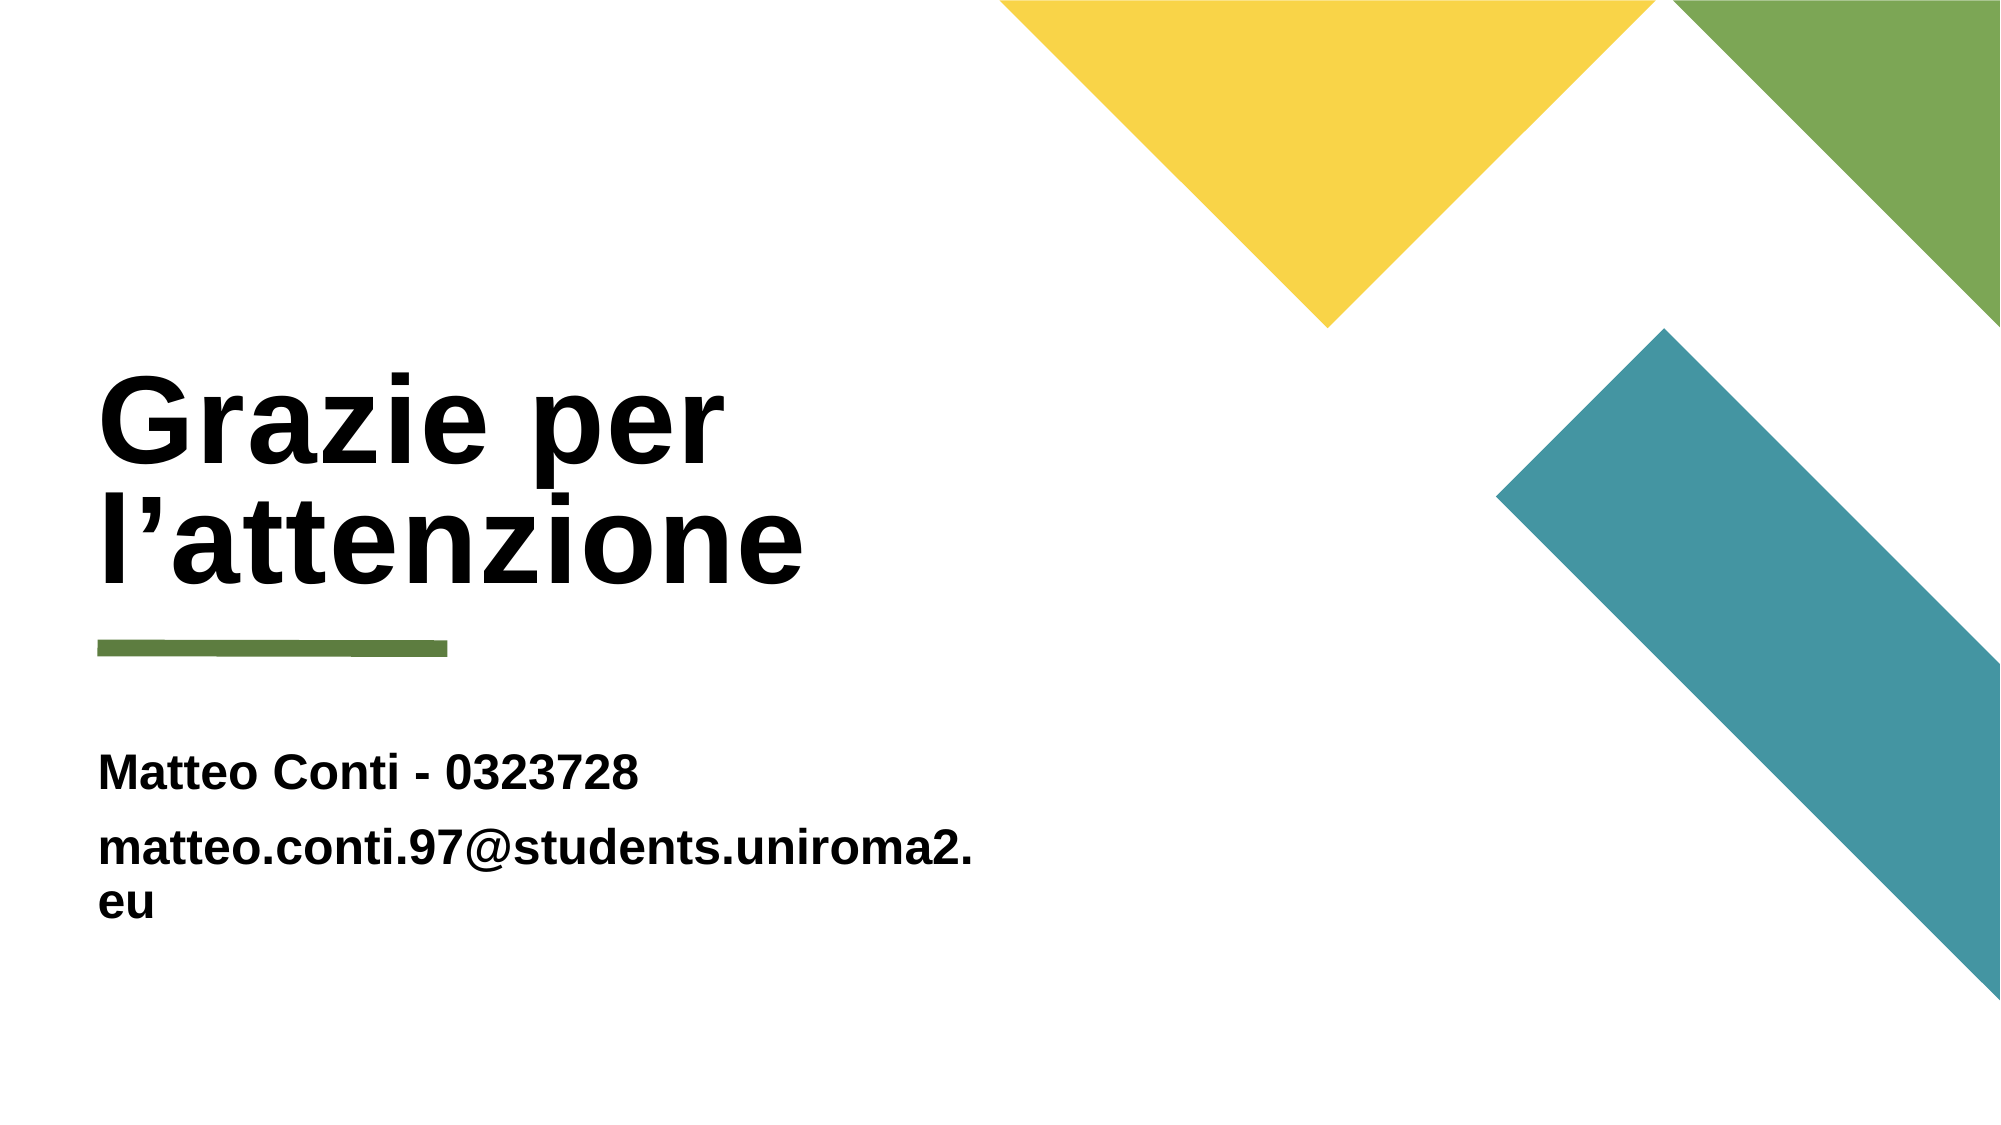

# Grazie per l’attenzione
Matteo Conti - 0323728
matteo.conti.97@students.uniroma2.eu